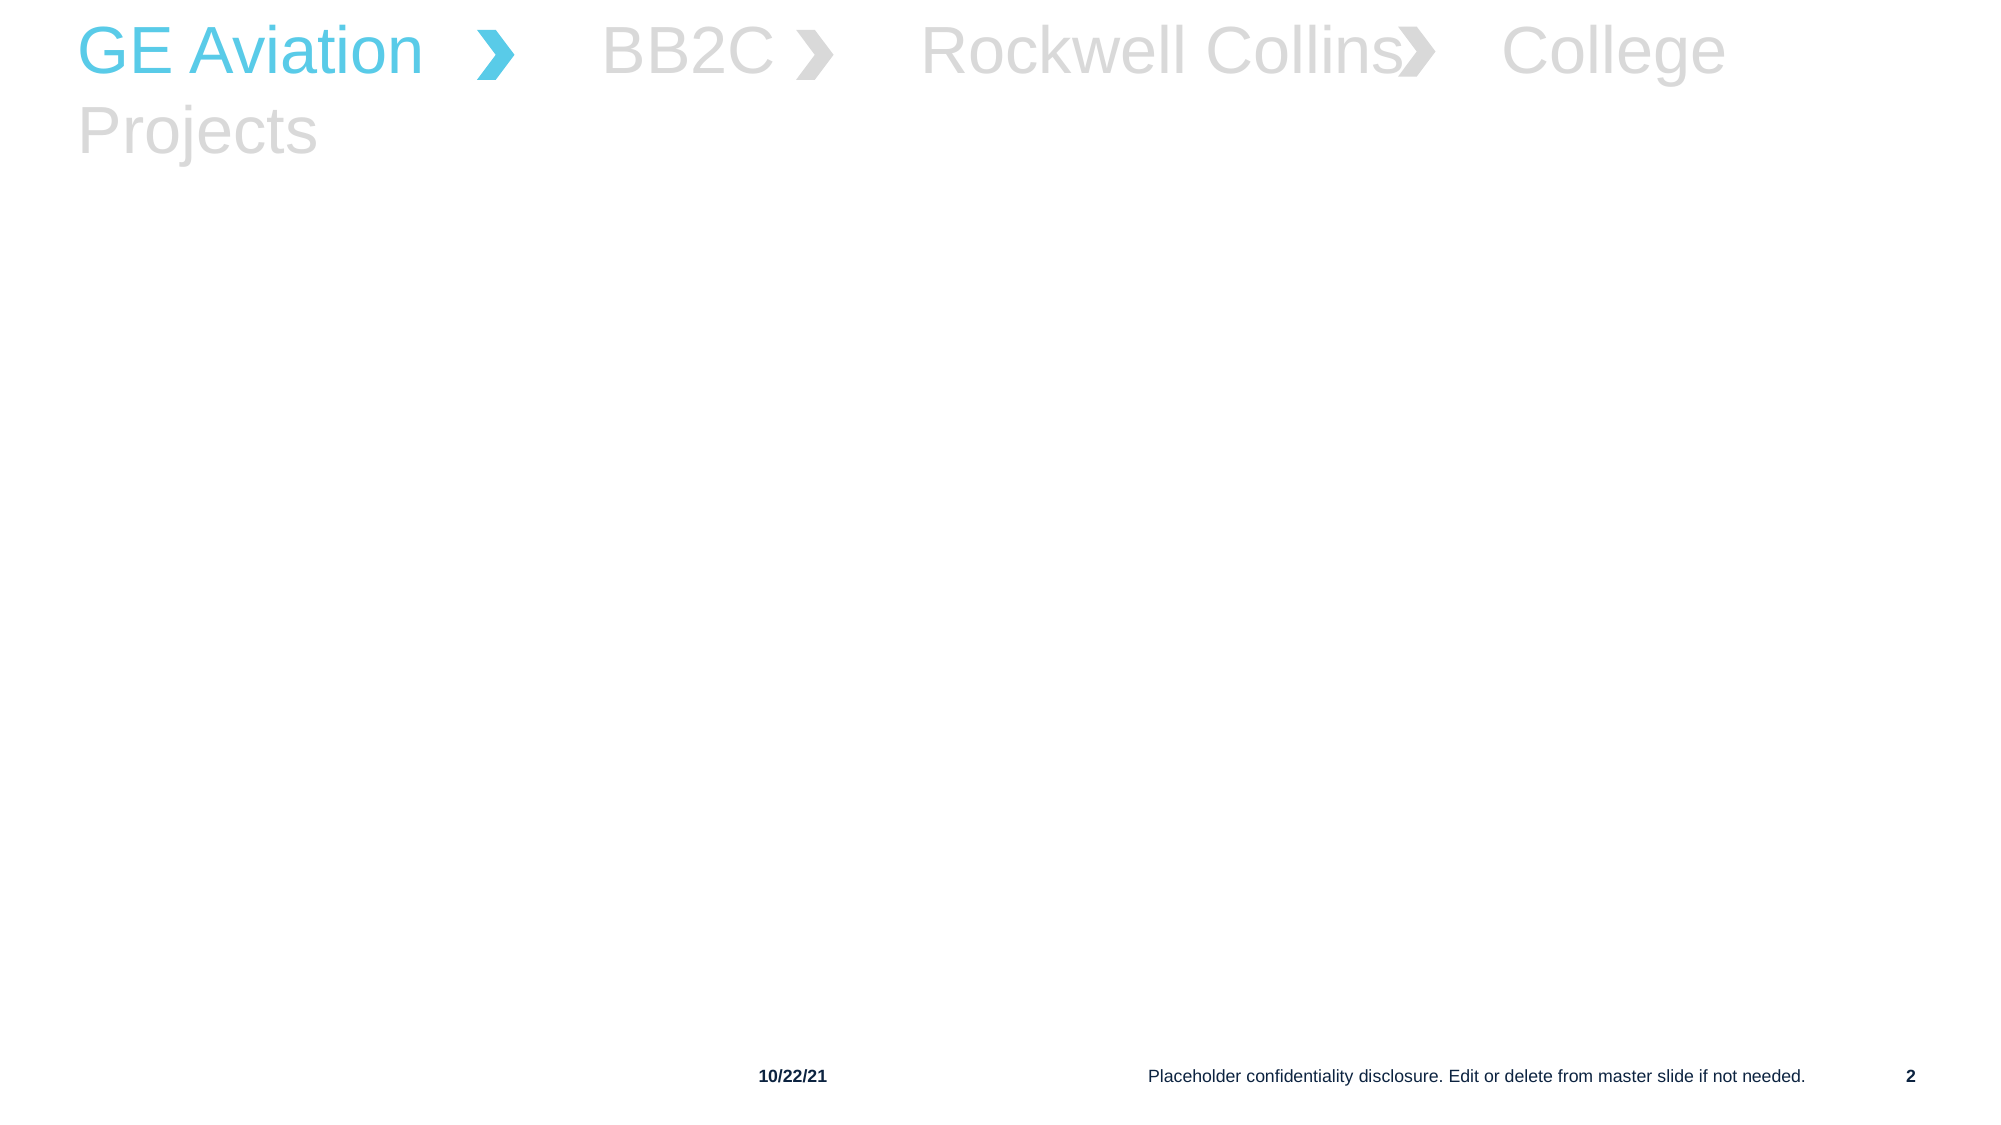

GE Aviation	    BB2C	     Rockwell Collins	    College Projects

2
10/22/21